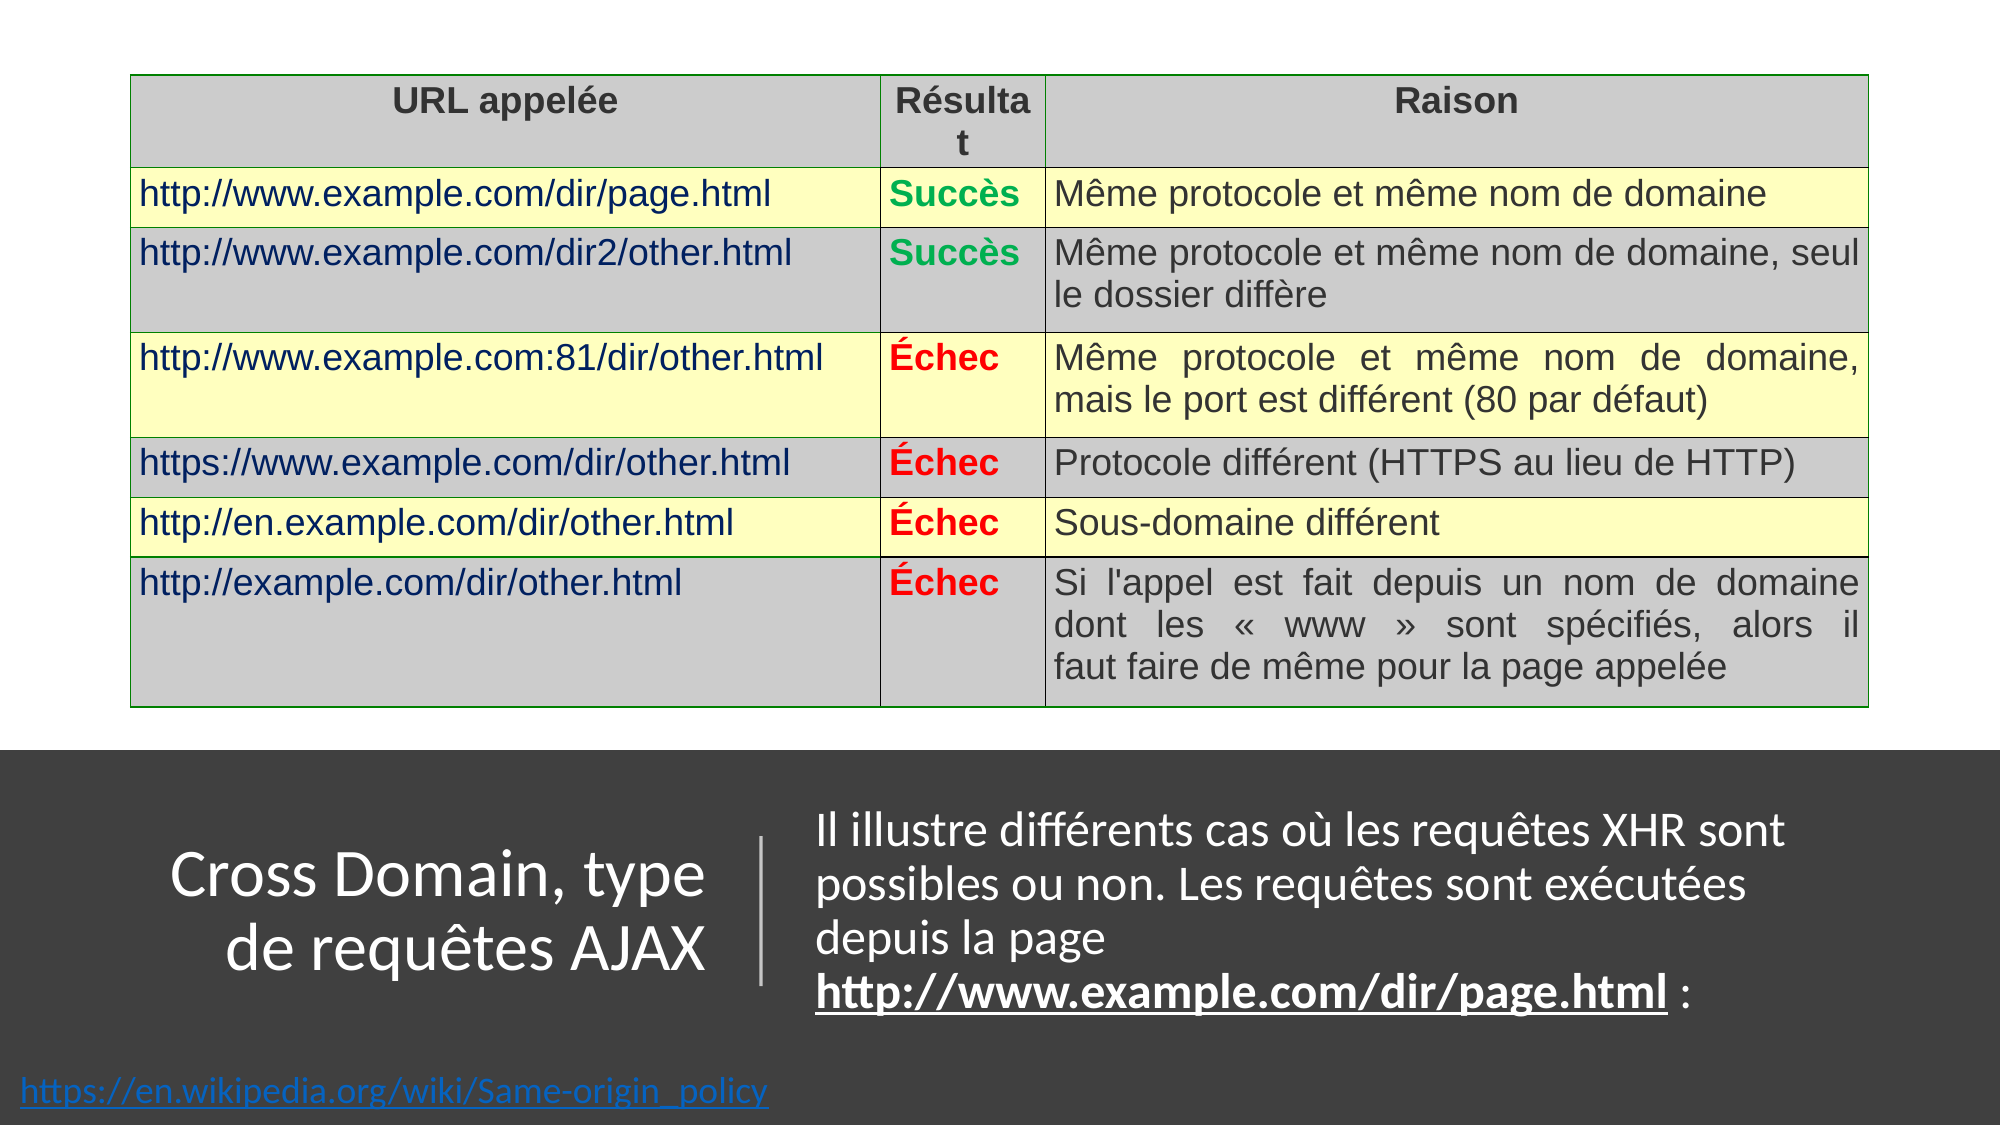

| URL appelée | Résultat | Raison |
| --- | --- | --- |
| http://www.example.com/dir/page.html | Succès | Même protocole et même nom de domaine |
| http://www.example.com/dir2/other.html | Succès | Même protocole et même nom de domaine, seul le dossier diffère |
| http://www.example.com:81/dir/other.html | Échec | Même protocole et même nom de domaine, mais le port est différent (80 par défaut) |
| https://www.example.com/dir/other.html | Échec | Protocole différent (HTTPS au lieu de HTTP) |
| http://en.example.com/dir/other.html | Échec | Sous-domaine différent |
| http://example.com/dir/other.html | Échec | Si l'appel est fait depuis un nom de domaine dont les « www » sont spécifiés, alors il faut faire de même pour la page appelée |

Il illustre différents cas où les requêtes XHR sont possibles ou non. Les requêtes sont exécutées depuis la page http://www.example.com/dir/page.html :
# Cross Domain, type de requêtes AJAX
https://en.wikipedia.org/wiki/Same-origin_policy